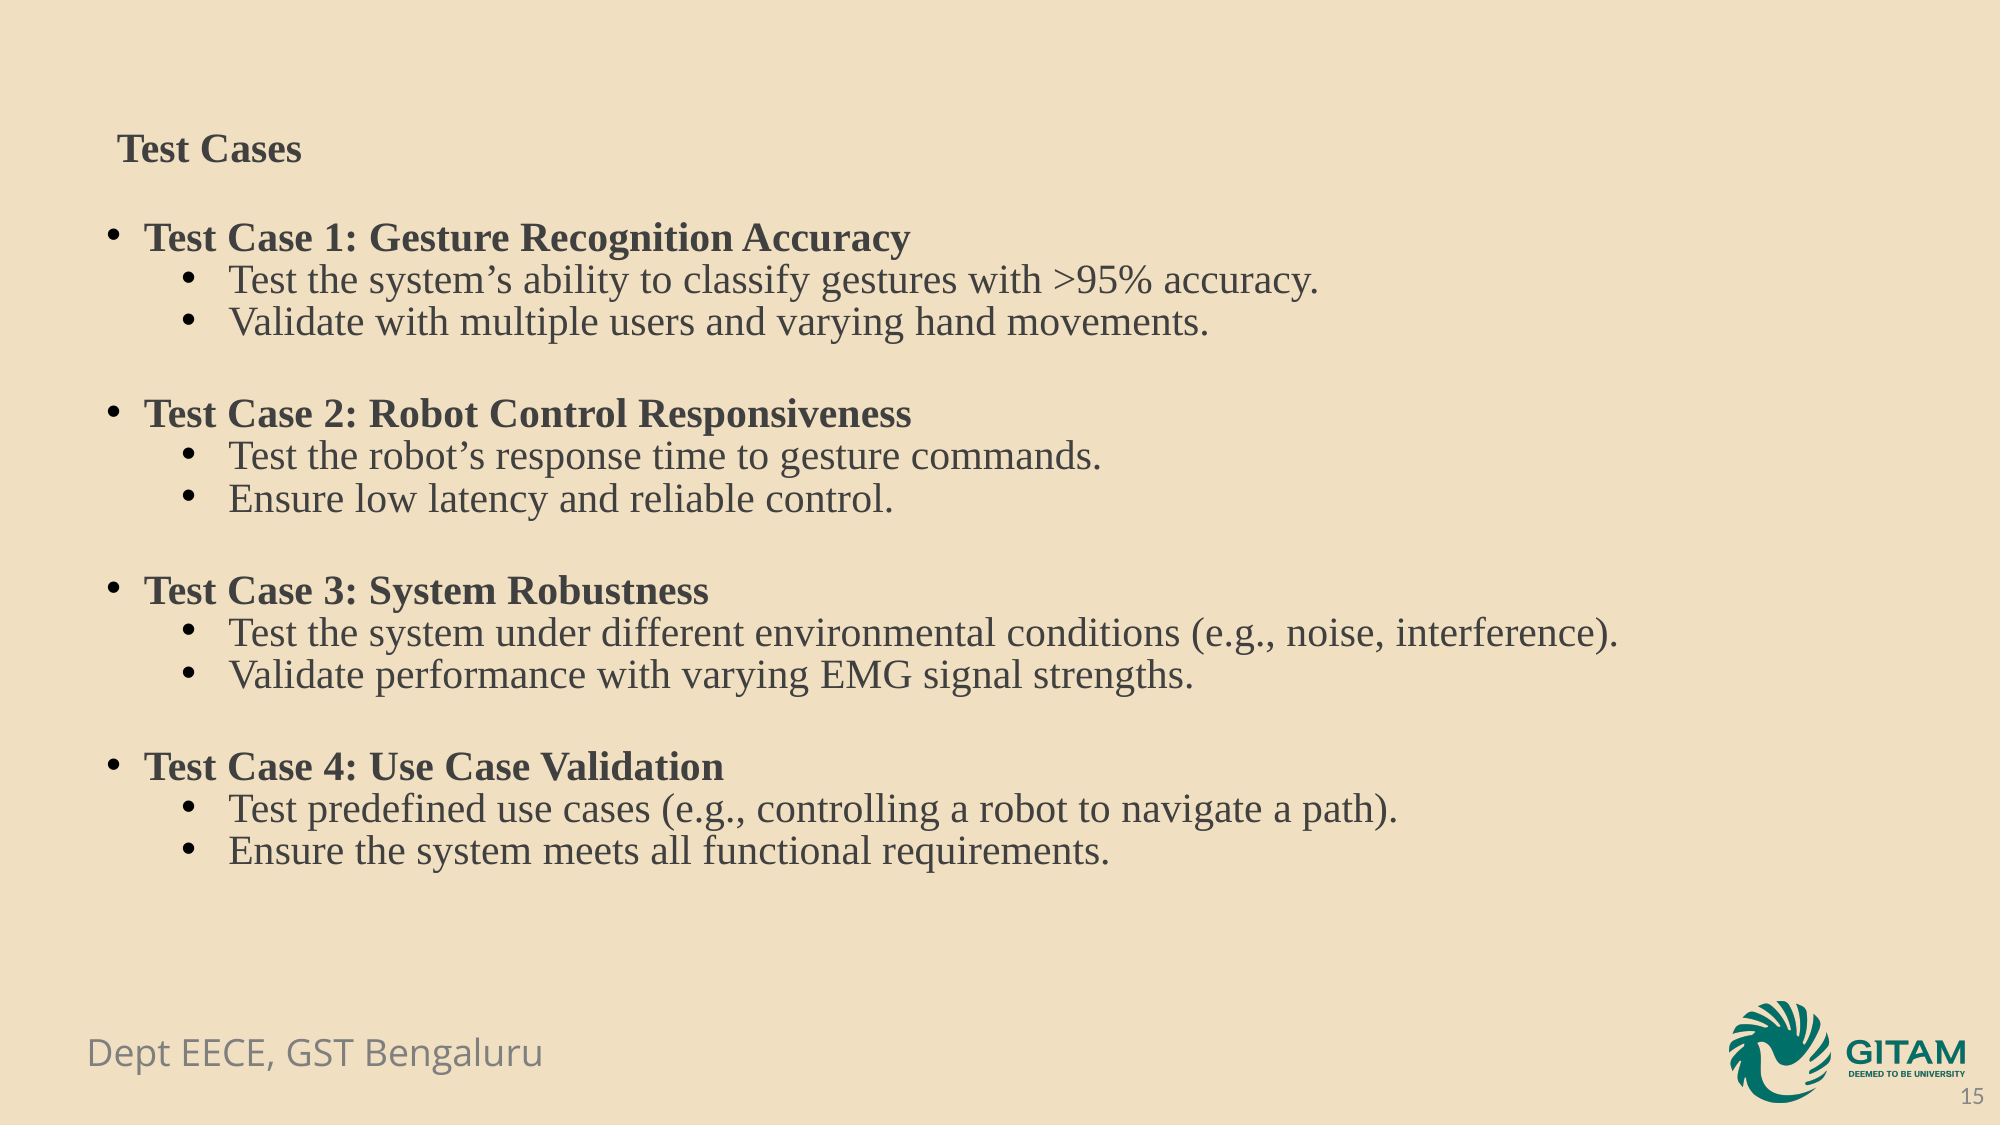

Test Cases​
​
Test Case 1: Gesture Recognition Accuracy​
Test the system’s ability to classify gestures with >95% accuracy.​
Validate with multiple users and varying hand movements.​

Test Case 2: Robot Control Responsiveness​
Test the robot’s response time to gesture commands.​
Ensure low latency and reliable control.​

Test Case 3: System Robustness​
Test the system under different environmental conditions (e.g., noise, interference).​
Validate performance with varying EMG signal strengths.​

Test Case 4: Use Case Validation​
Test predefined use cases (e.g., controlling a robot to navigate a path).​
Ensure the system meets all functional requirements.
15